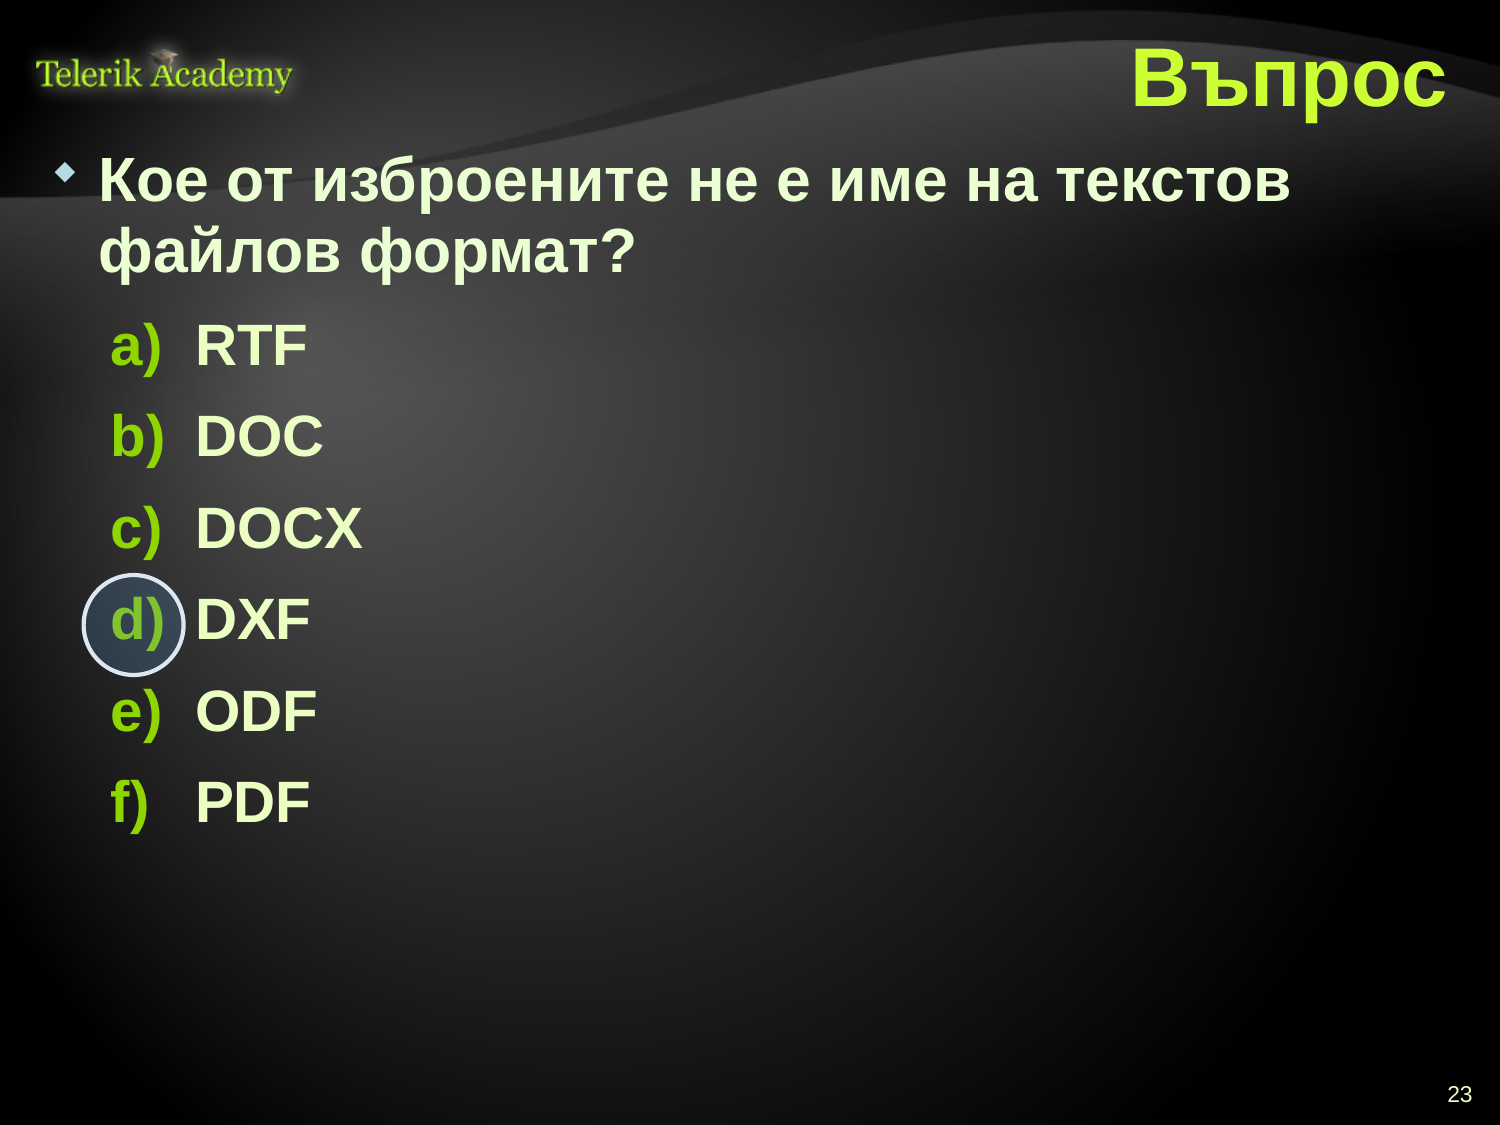

# Въпрос
Кое от изброените не е име на текстов файлов формат?
RTF
DOC
DOCX
DXF
ODF
PDF

23